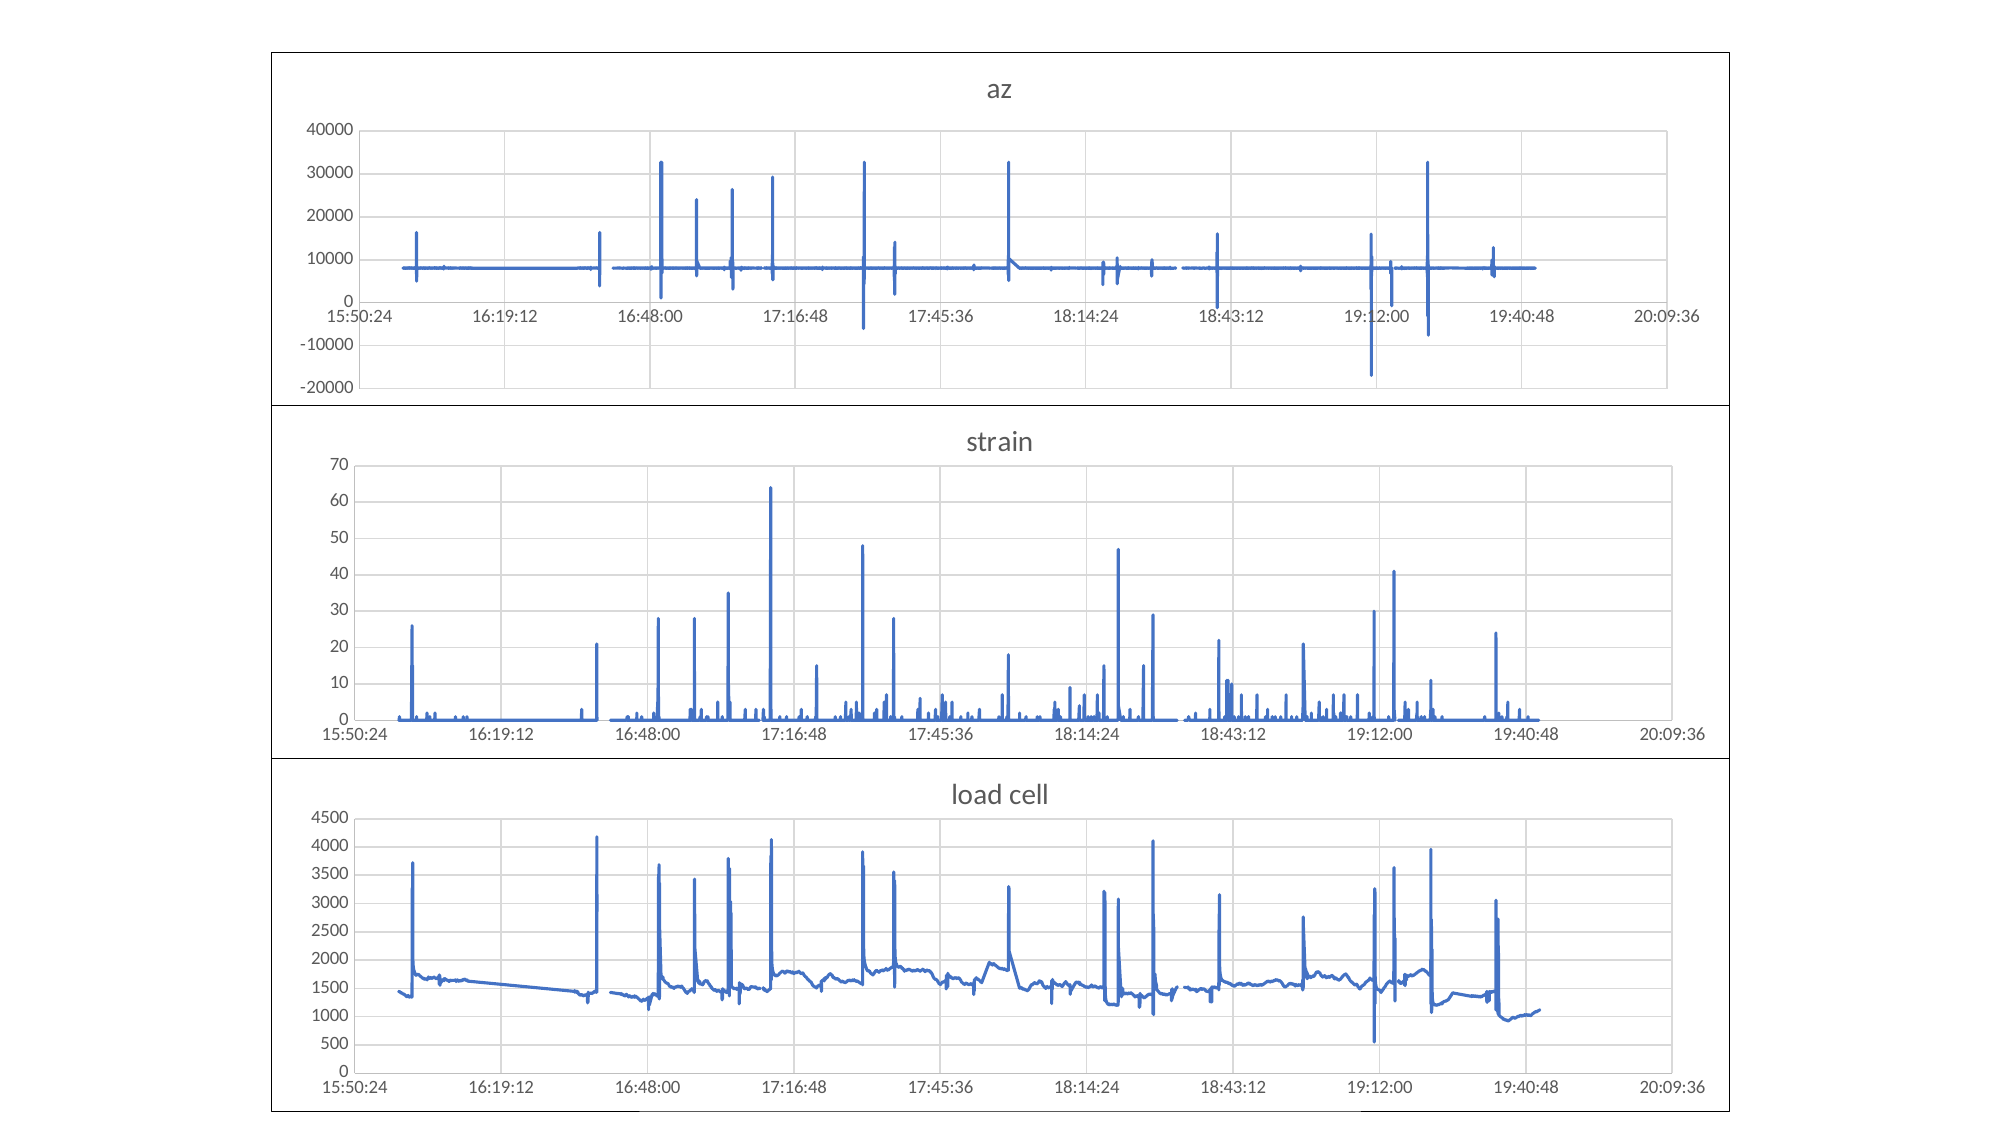

### Chart:

| Category |  |
|---|---|

### Chart: strain

| Category |  |
|---|---|

### Chart:

| Category |  |
|---|---|